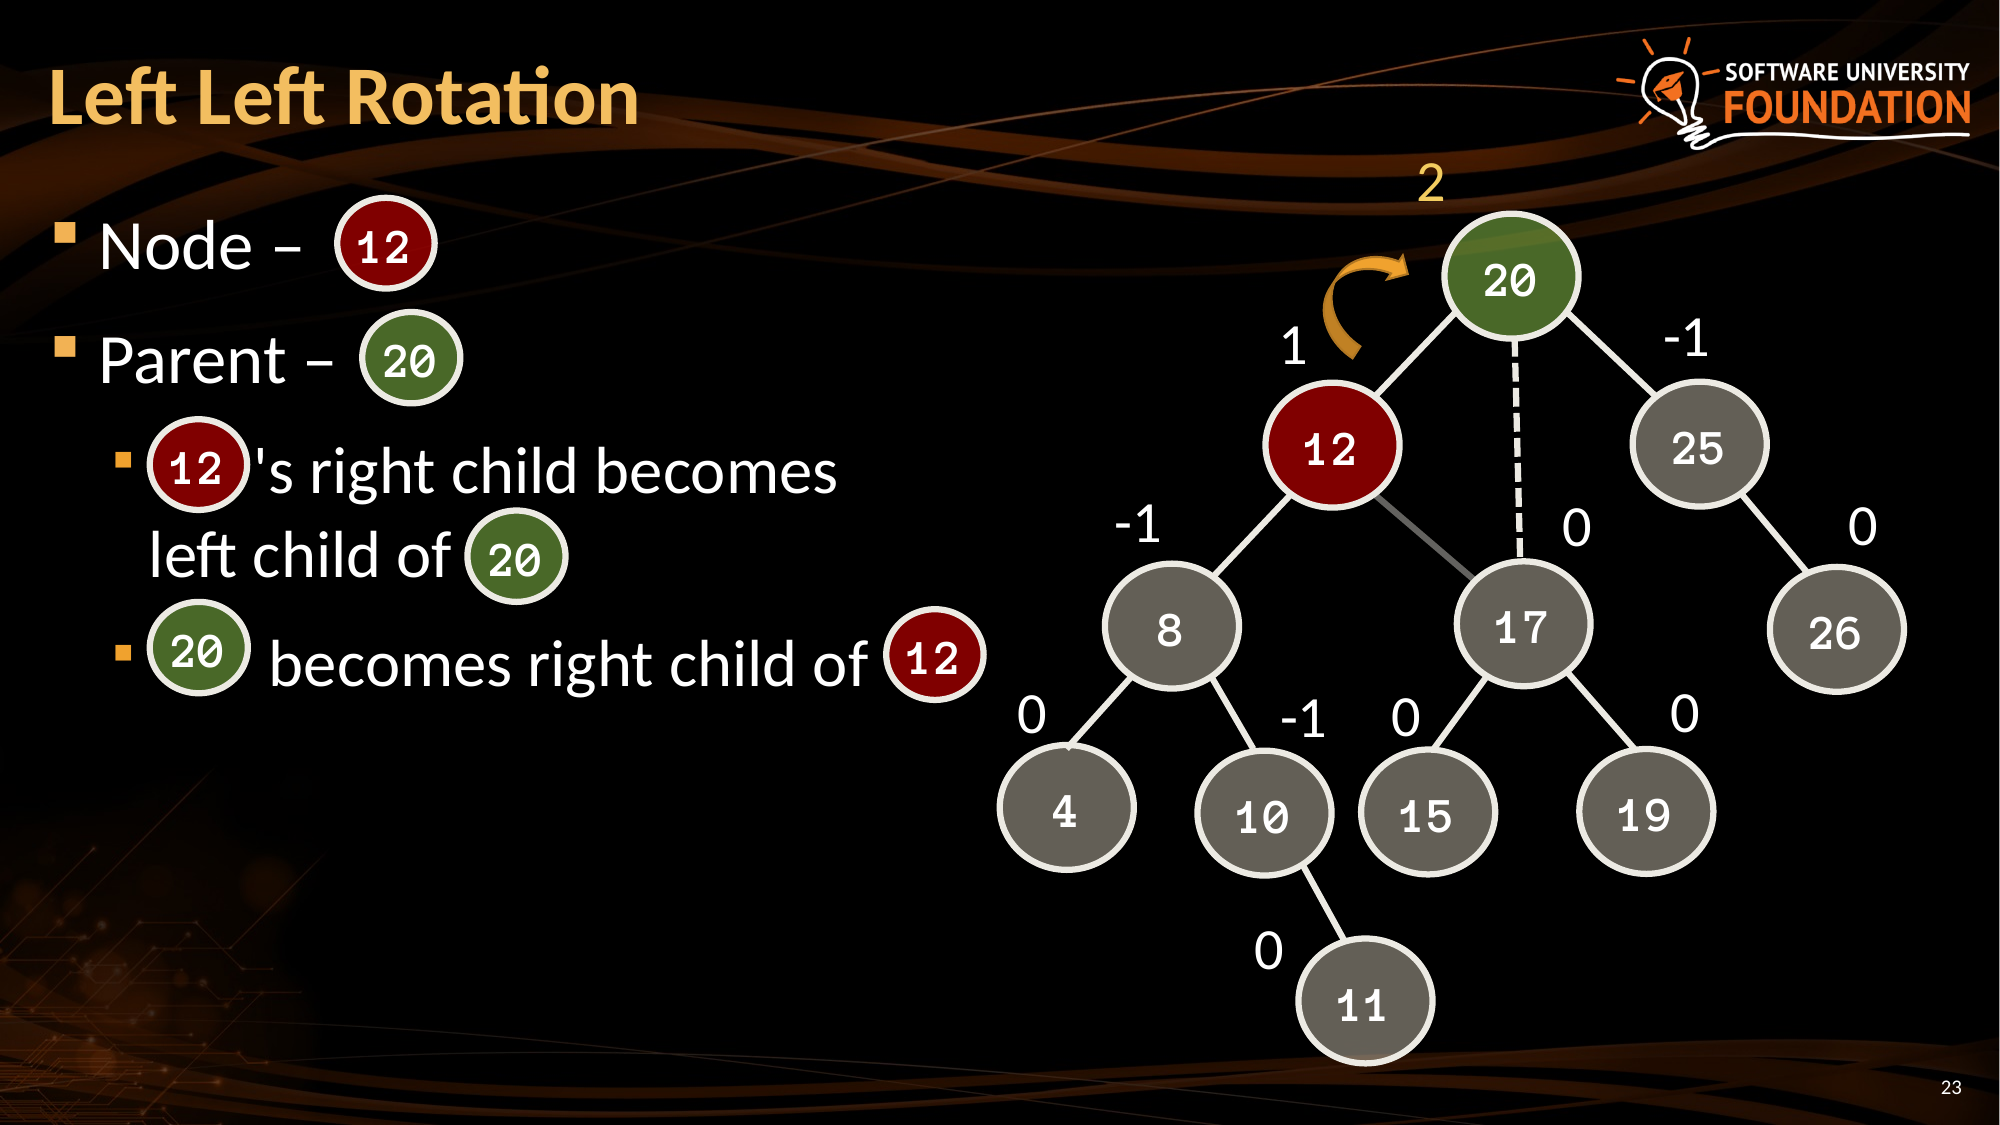

# Left Left Rotation
2
Node –
Parent –
       's right child becomes
left child of
        becomes right child of
12
20

-1
1

20

25
12
12
-1
0
0

20
17
8
26
20
12
0
0
0
-1

4
19
15
10

0
11
23